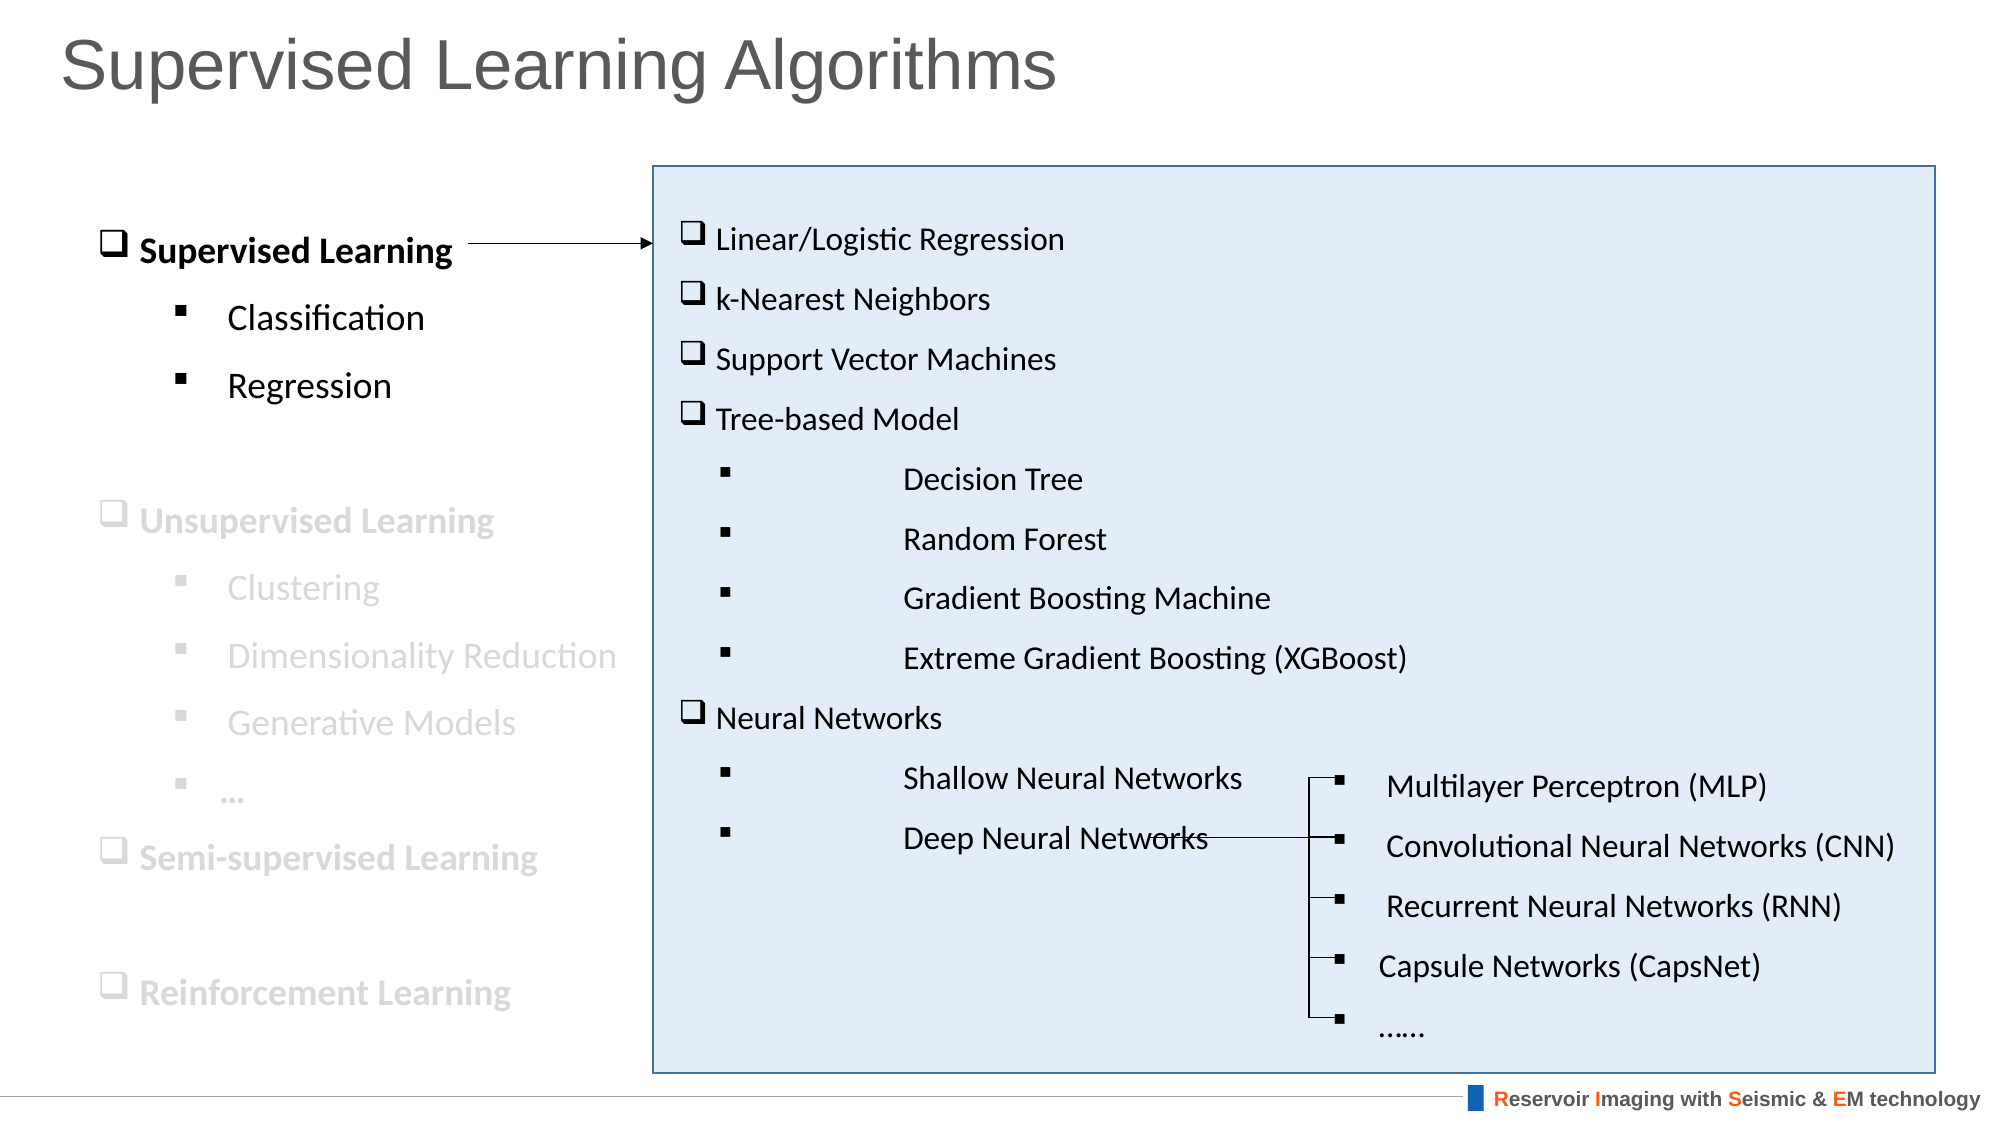

# Supervised Learning Algorithms

 Linear/Logistic Regression
 k-Nearest Neighbors
 Support Vector Machines
 Tree-based Model
	Decision Tree
	Random Forest
	Gradient Boosting Machine
	Extreme Gradient Boosting (XGBoost)
 Neural Networks
	Shallow Neural Networks
	Deep Neural Networks

 Supervised Learning
 Classification
 Regression

 Unsupervised Learning
 Clustering
 Dimensionality Reduction
 Generative Models
…
 Semi-supervised Learning

 Reinforcement Learning
 Multilayer Perceptron (MLP)
 Convolutional Neural Networks (CNN)
 Recurrent Neural Networks (RNN)
Capsule Networks (CapsNet)
……